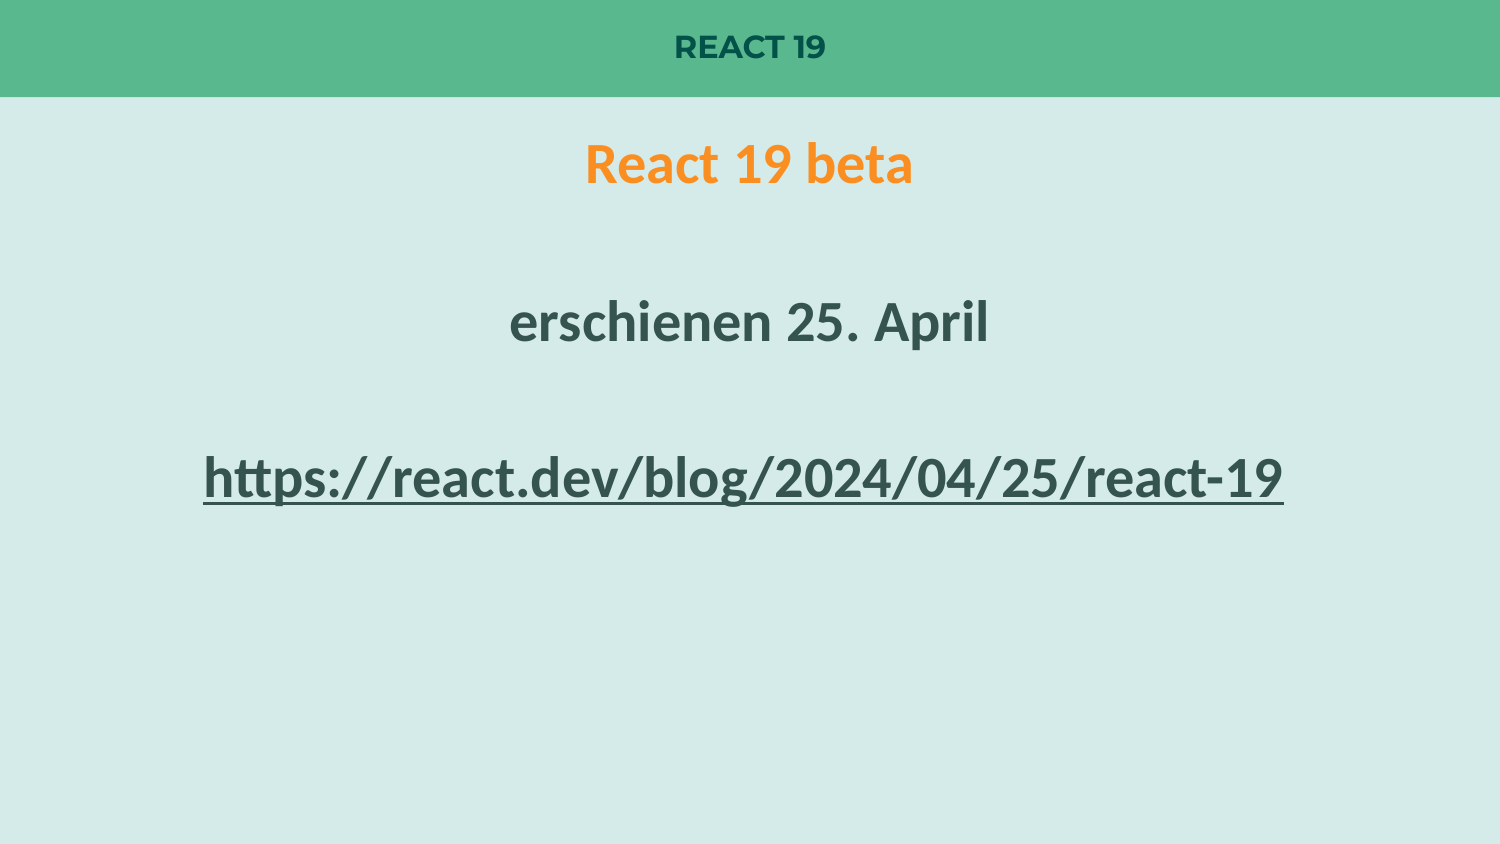

# React 19
React 19 beta

erschienen 25. April

https://react.dev/blog/2024/04/25/react-19